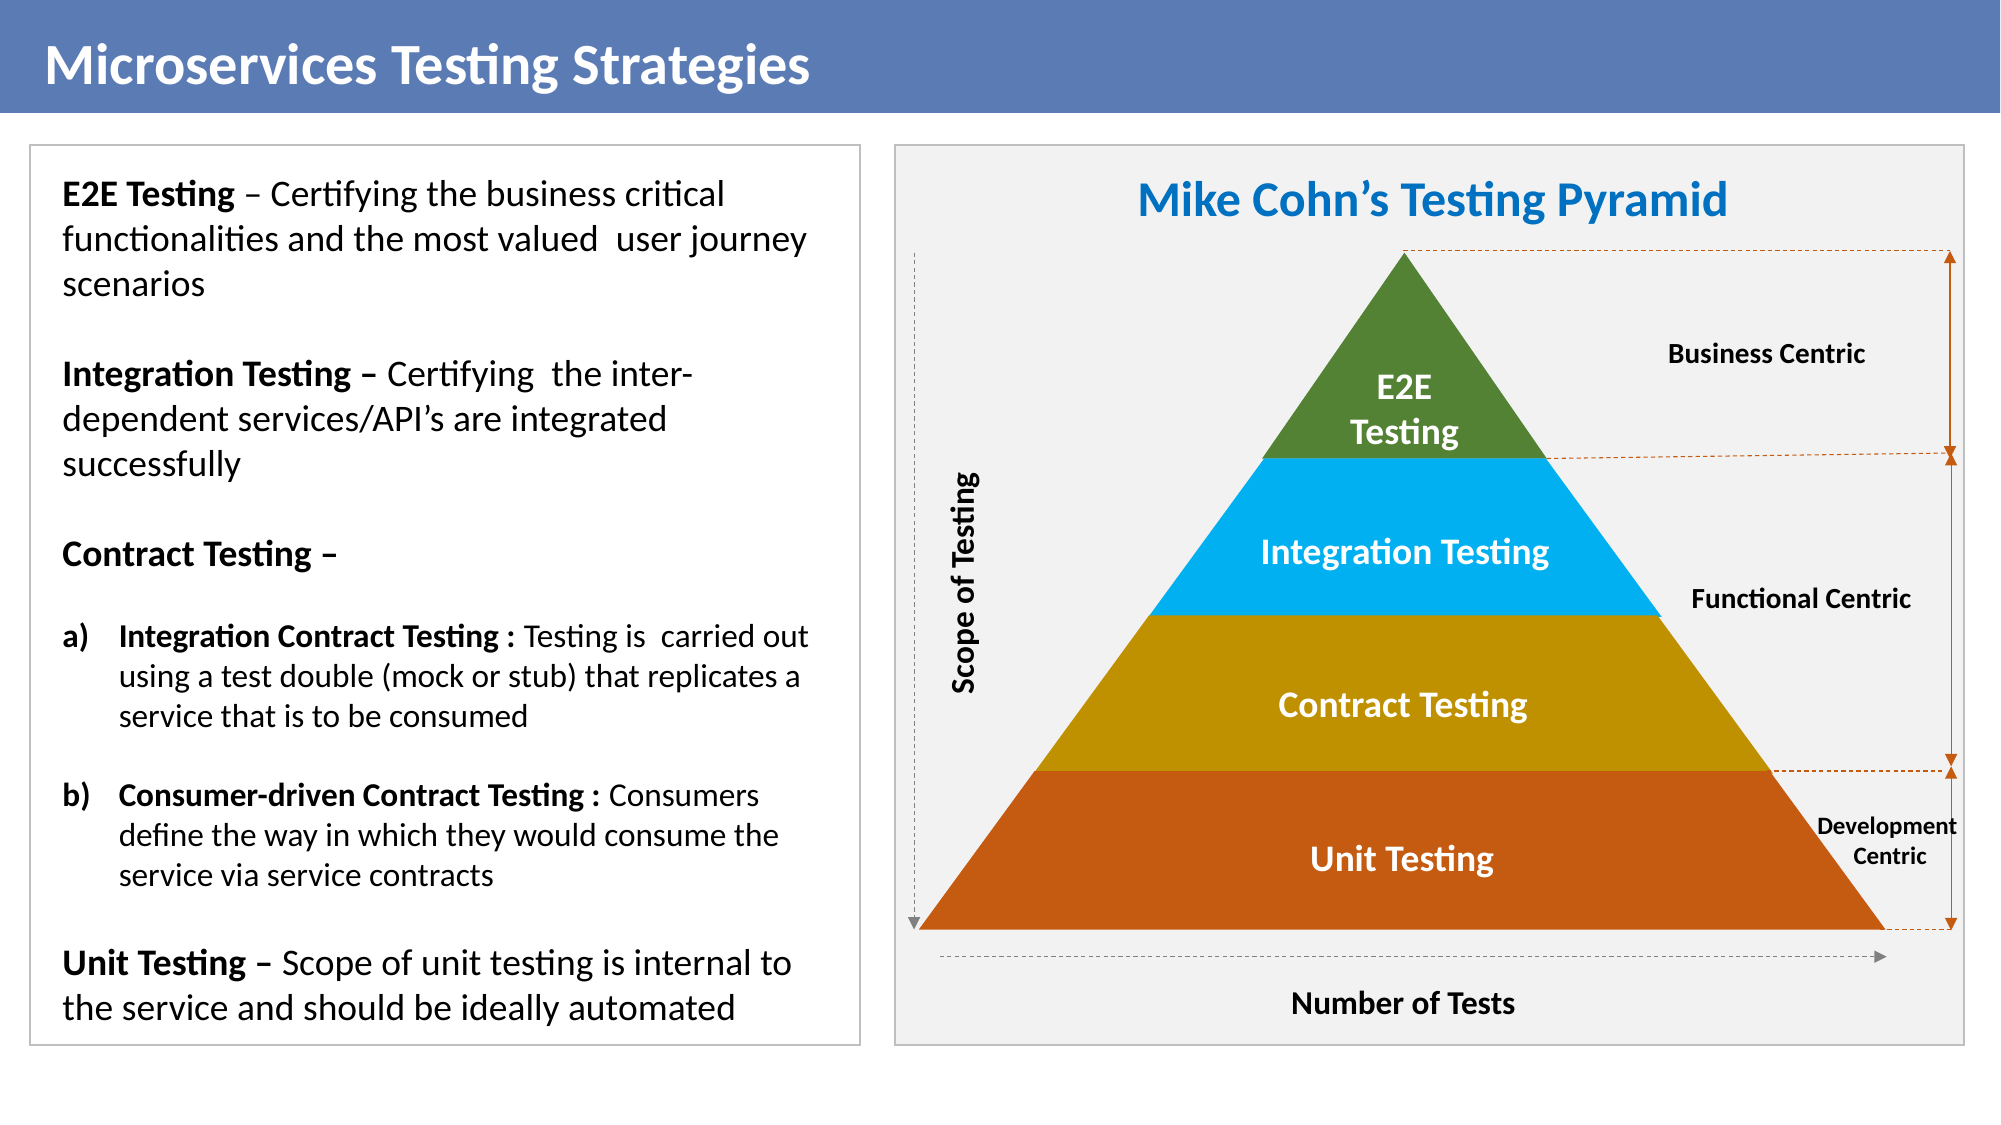

Microservices Testing Strategies

E2E Testing – Certifying the business critical functionalities and the most valued  user journey scenarios

Integration Testing – Certifying  the inter-dependent services/API’s are integrated successfully

Contract Testing –

Integration Contract Testing : Testing is  carried out using a test double (mock or stub) that replicates a service that is to be consumed

Consumer-driven Contract Testing : Consumers define the way in which they would consume the service via service contracts

Unit Testing – Scope of unit testing is internal to the service and should be ideally automated

E2E Testing
Integration Testing
Contract Testing
Unit Testing
Mike Cohn’s Testing Pyramid
Number of Tests
Scope of Testing
Business Centric
Functional Centric
Development
 Centric